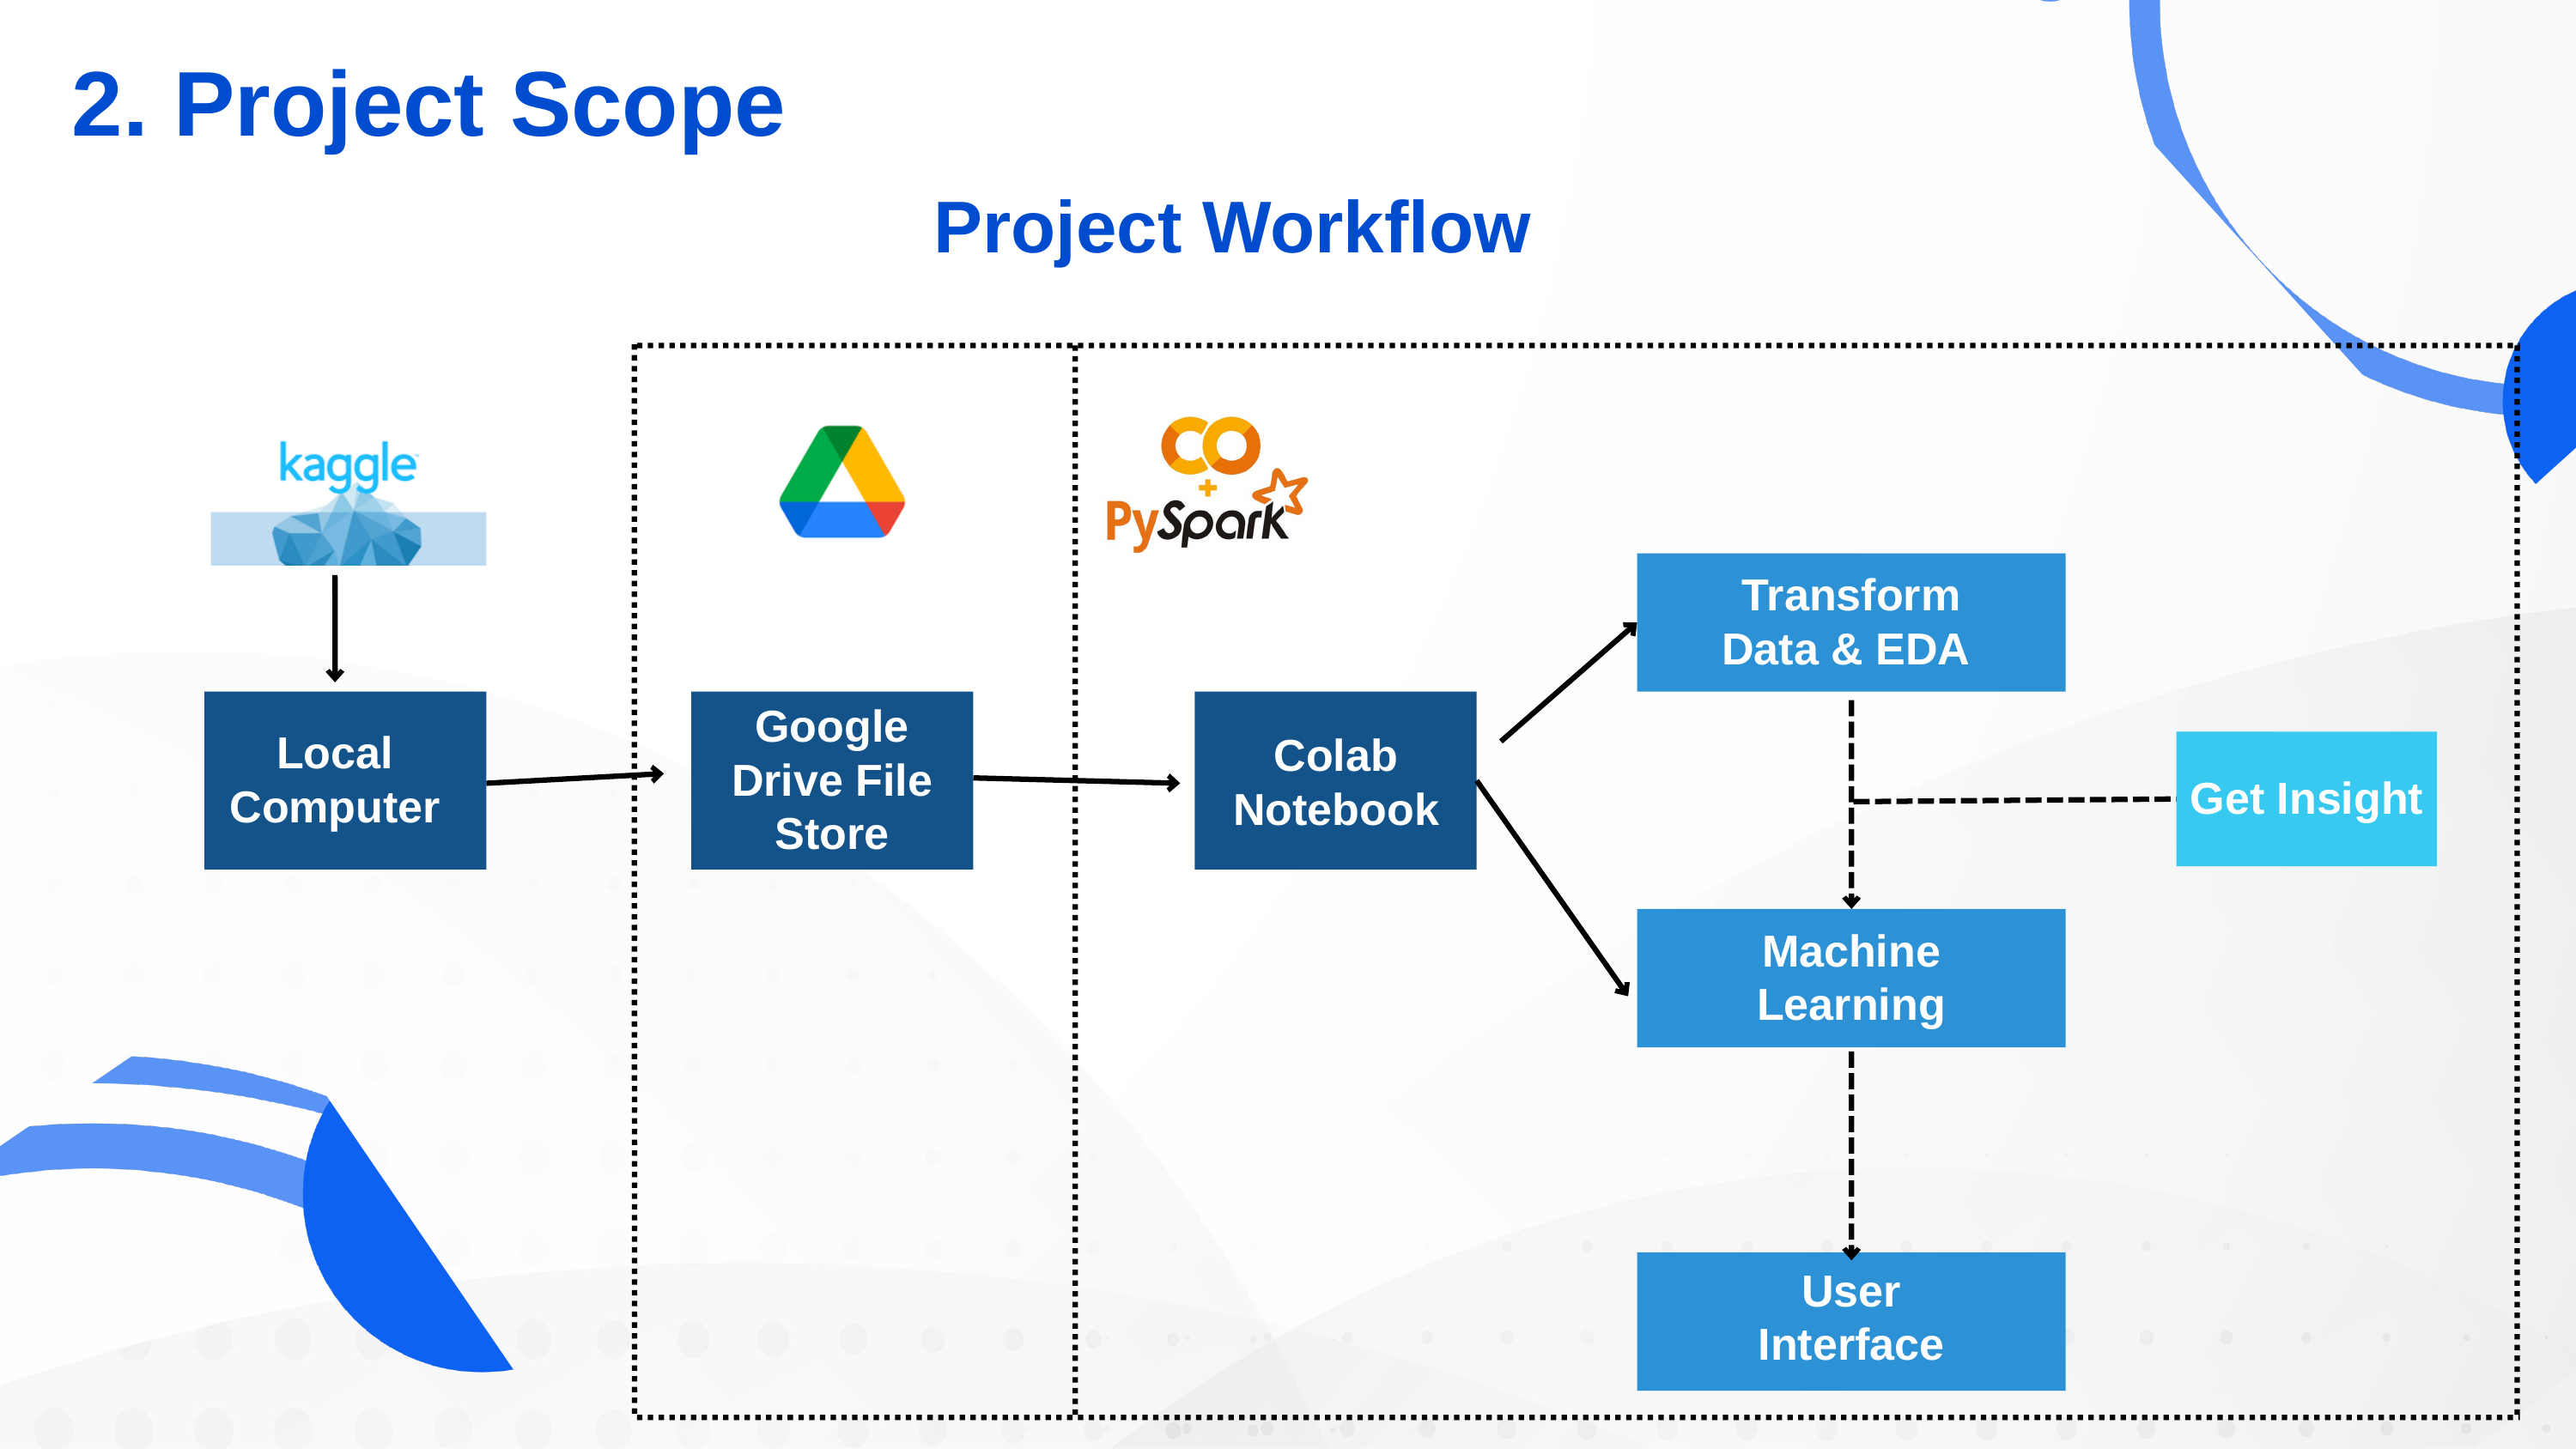

2. Project Scope
Project Workflow

Transform Data & EDA

Google Drive File Store

Local Computer
Colab Notebook

Get Insight

Machine Learning

User Interface